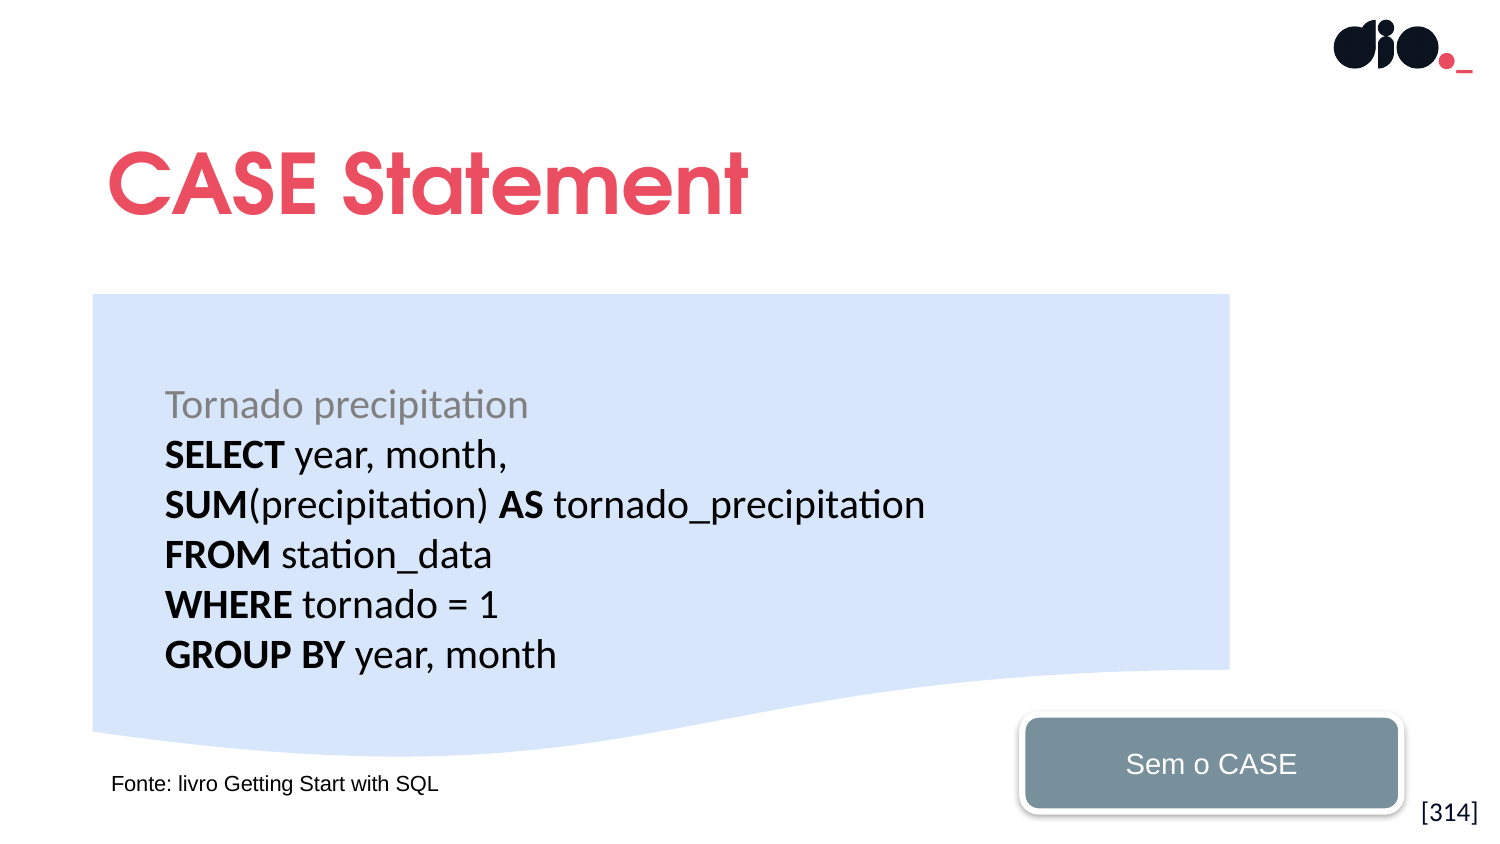

CASE Statement

Tornado precipitation
SELECT year, month,
SUM(precipitation) AS tornado_precipitation
FROM station_data
WHERE tornado = 1
GROUP BY year, month
Sem o CASE
Fonte: livro Getting Start with SQL
[314]